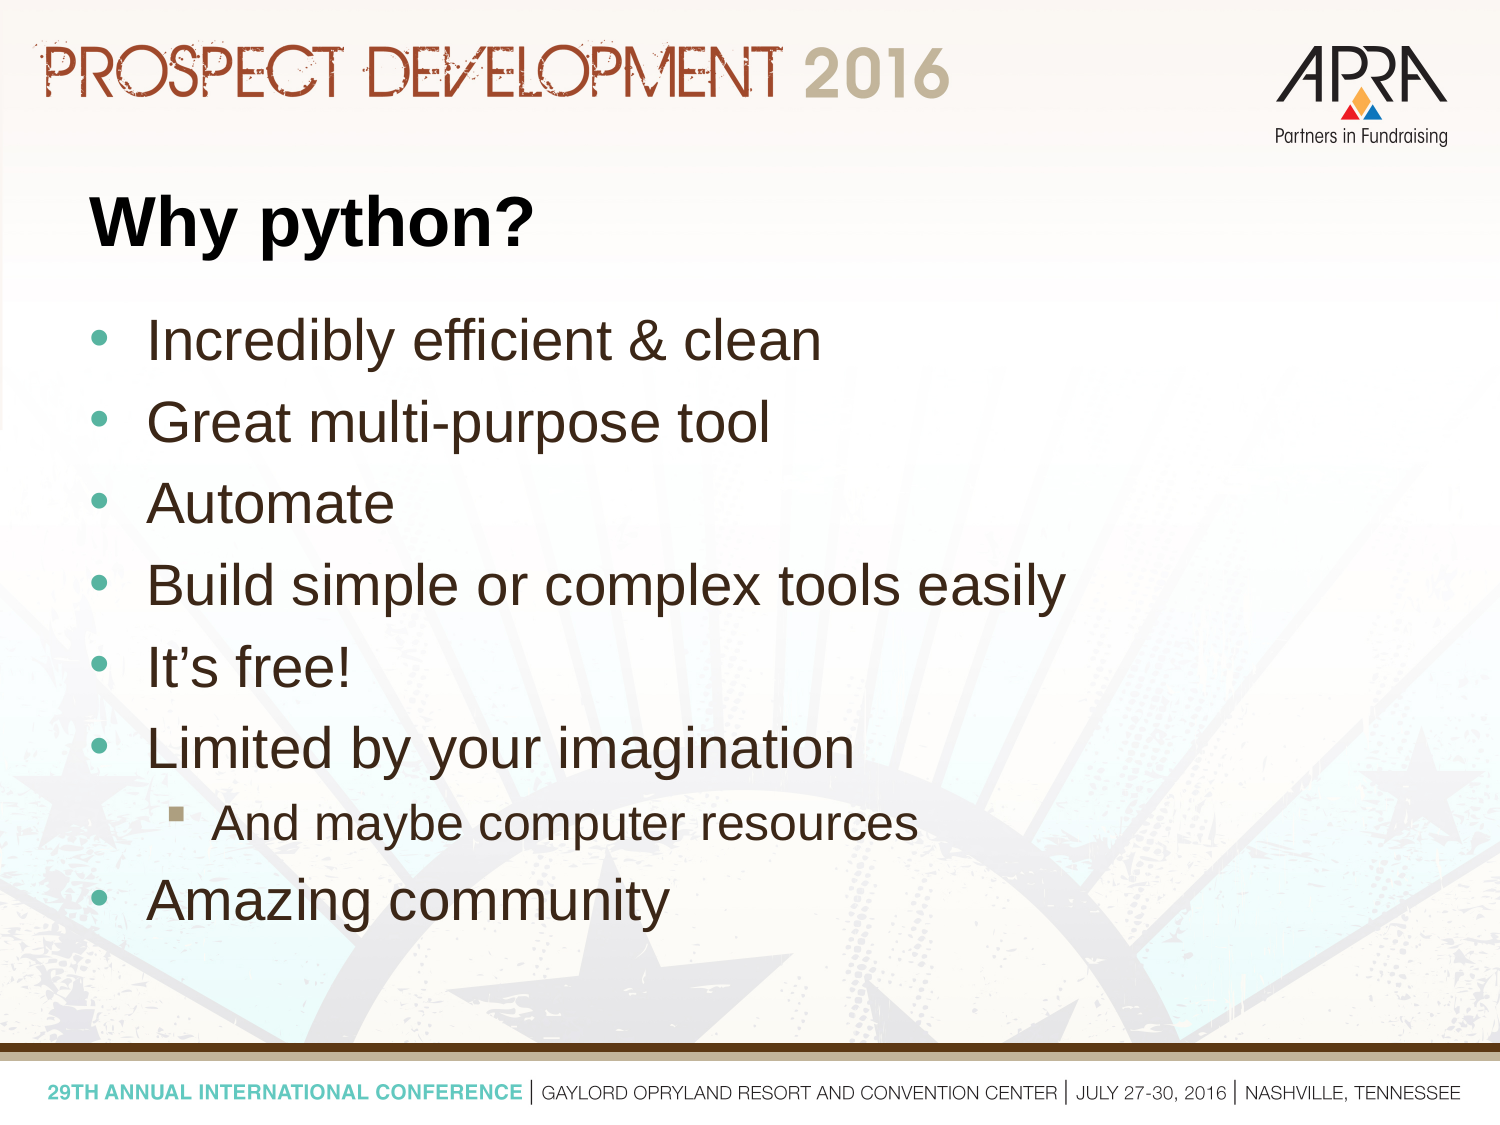

# Why python?
Incredibly efficient & clean
Great multi-purpose tool
Automate
Build simple or complex tools easily
It’s free!
Limited by your imagination
And maybe computer resources
Amazing community